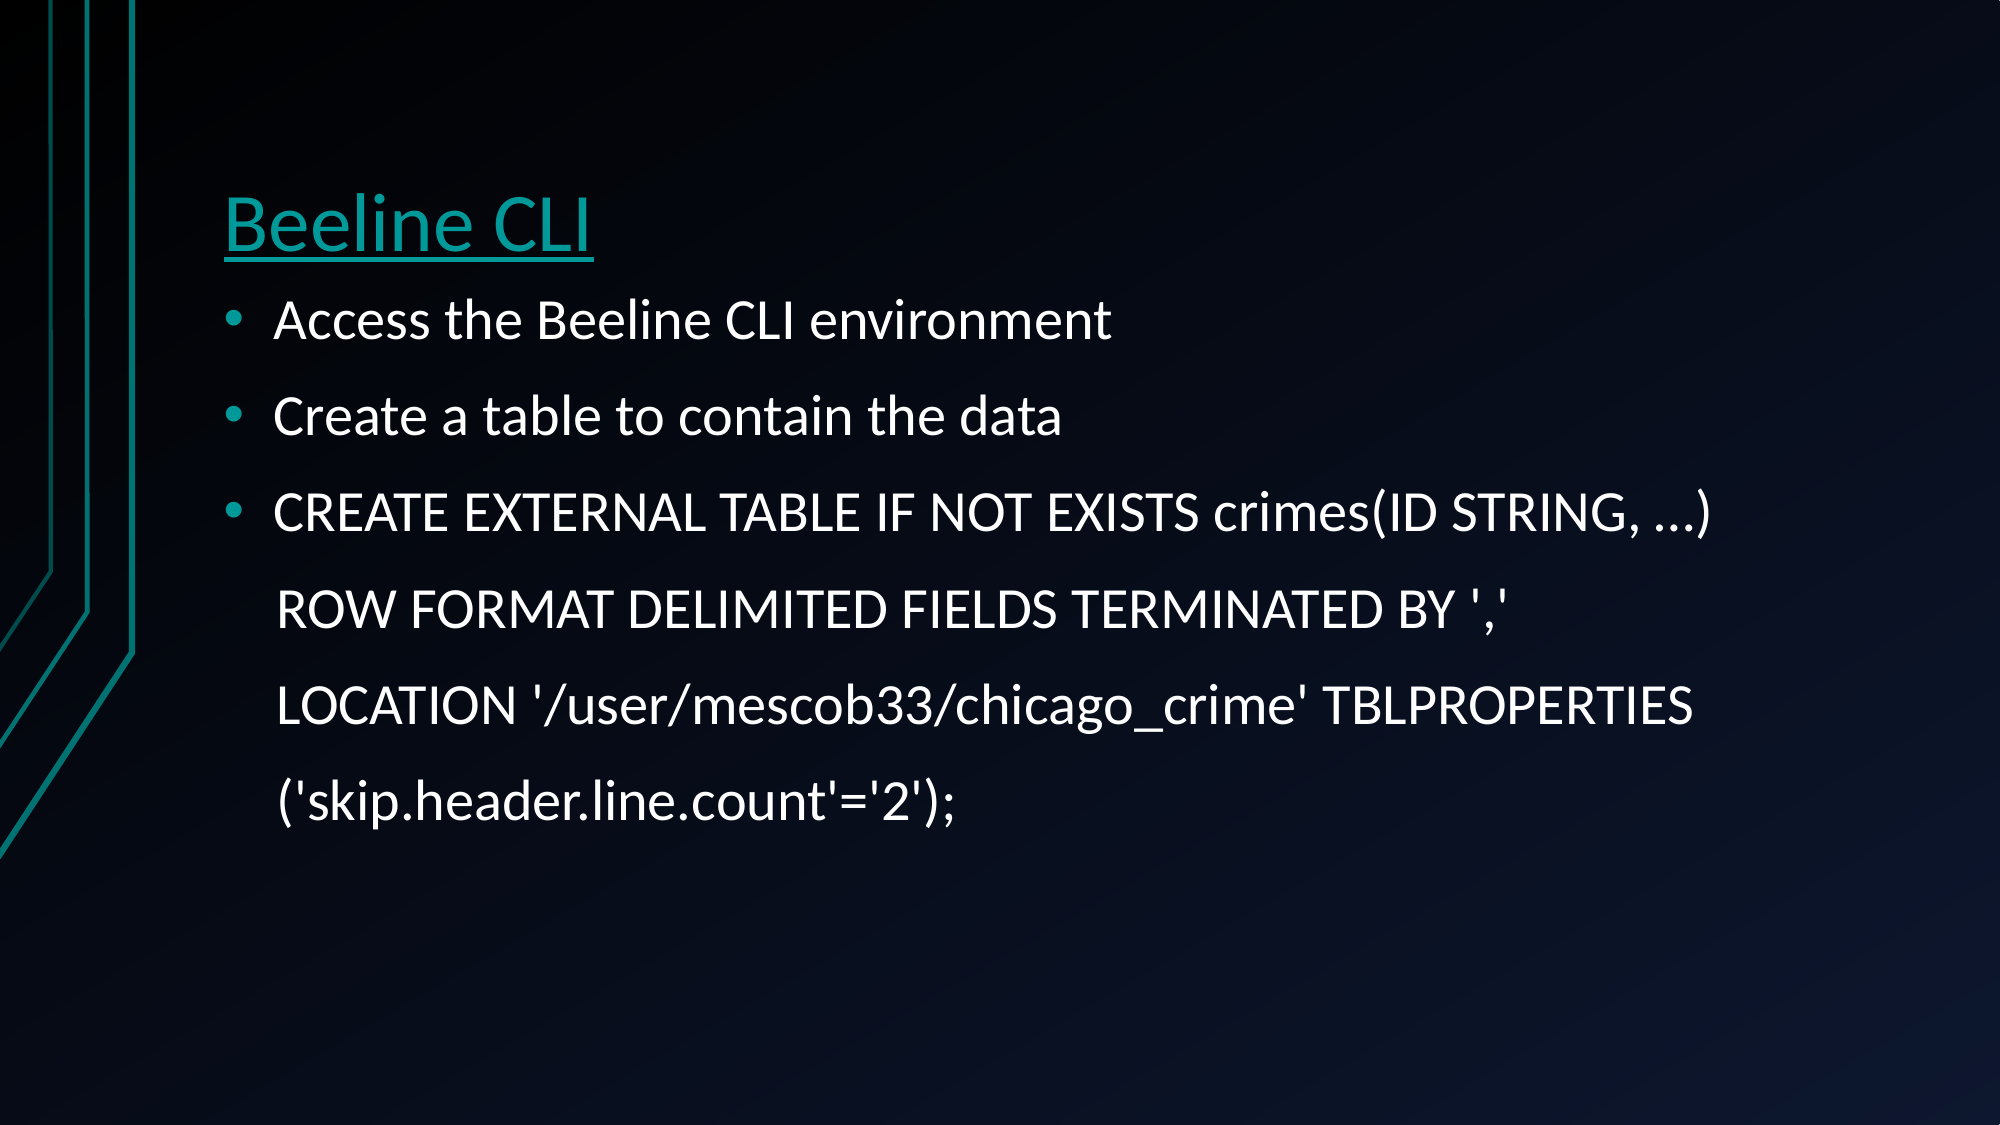

# Beeline CLI
Access the Beeline CLI environment
Create a table to contain the data
CREATE EXTERNAL TABLE IF NOT EXISTS crimes(ID STRING, …)
    ROW FORMAT DELIMITED FIELDS TERMINATED BY ','
    LOCATION '/user/mescob33/chicago_crime' TBLPROPERTIES
    ('skip.header.line.count'='2');